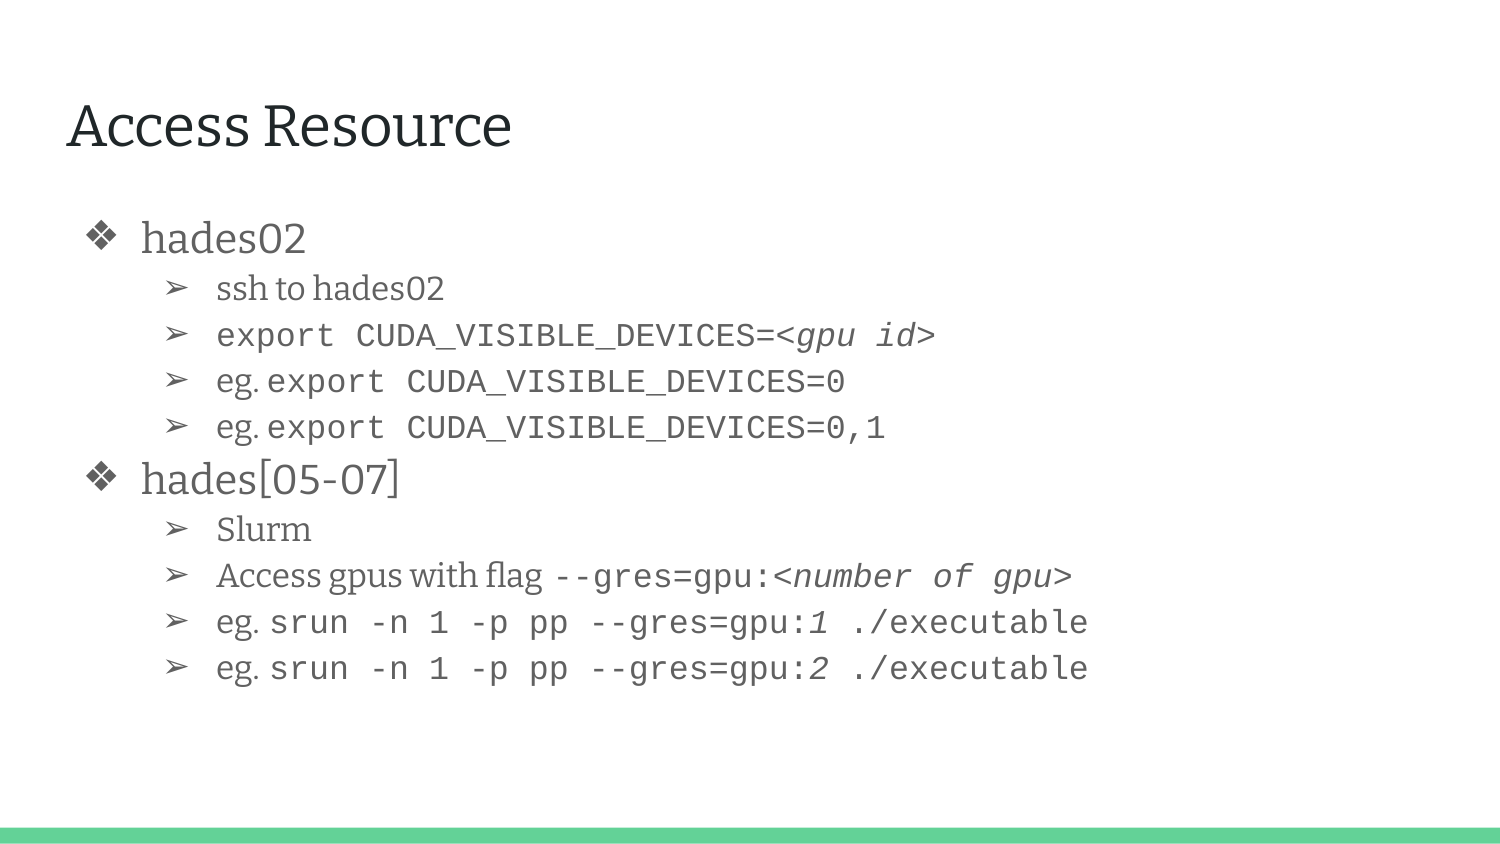

# Access Resource
hades02
ssh to hades02
export CUDA_VISIBLE_DEVICES=<gpu id>
eg. export CUDA_VISIBLE_DEVICES=0
eg. export CUDA_VISIBLE_DEVICES=0,1
hades[05-07]
Slurm
Access gpus with flag --gres=gpu:<number of gpu>
eg. srun -n 1 -p pp --gres=gpu:1 ./executable
eg. srun -n 1 -p pp --gres=gpu:2 ./executable